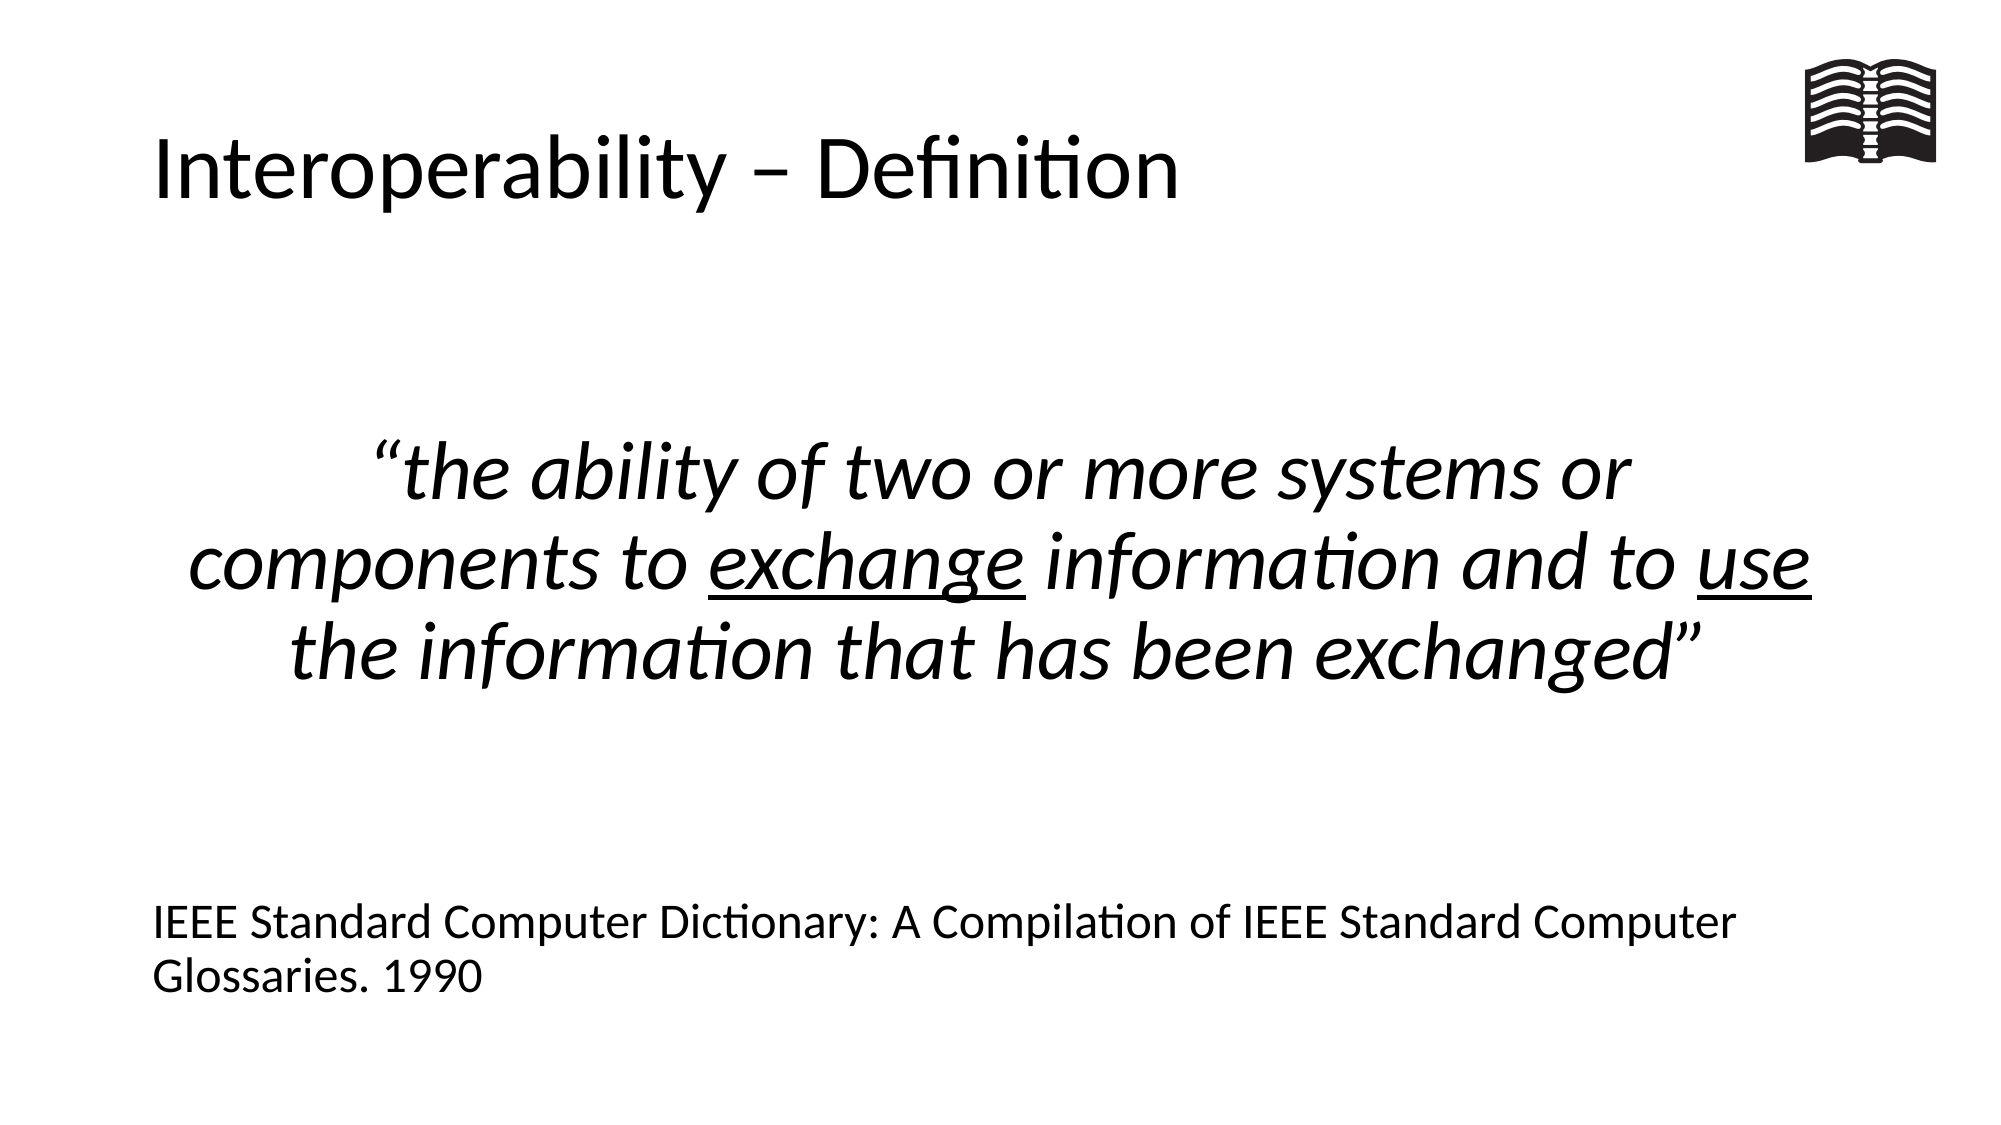

# Interoperability – Definition

“the ability of two or more systems or components to exchange information and to use the information that has been exchanged”

IEEE Standard Computer Dictionary: A Compilation of IEEE Standard Computer Glossaries. 1990